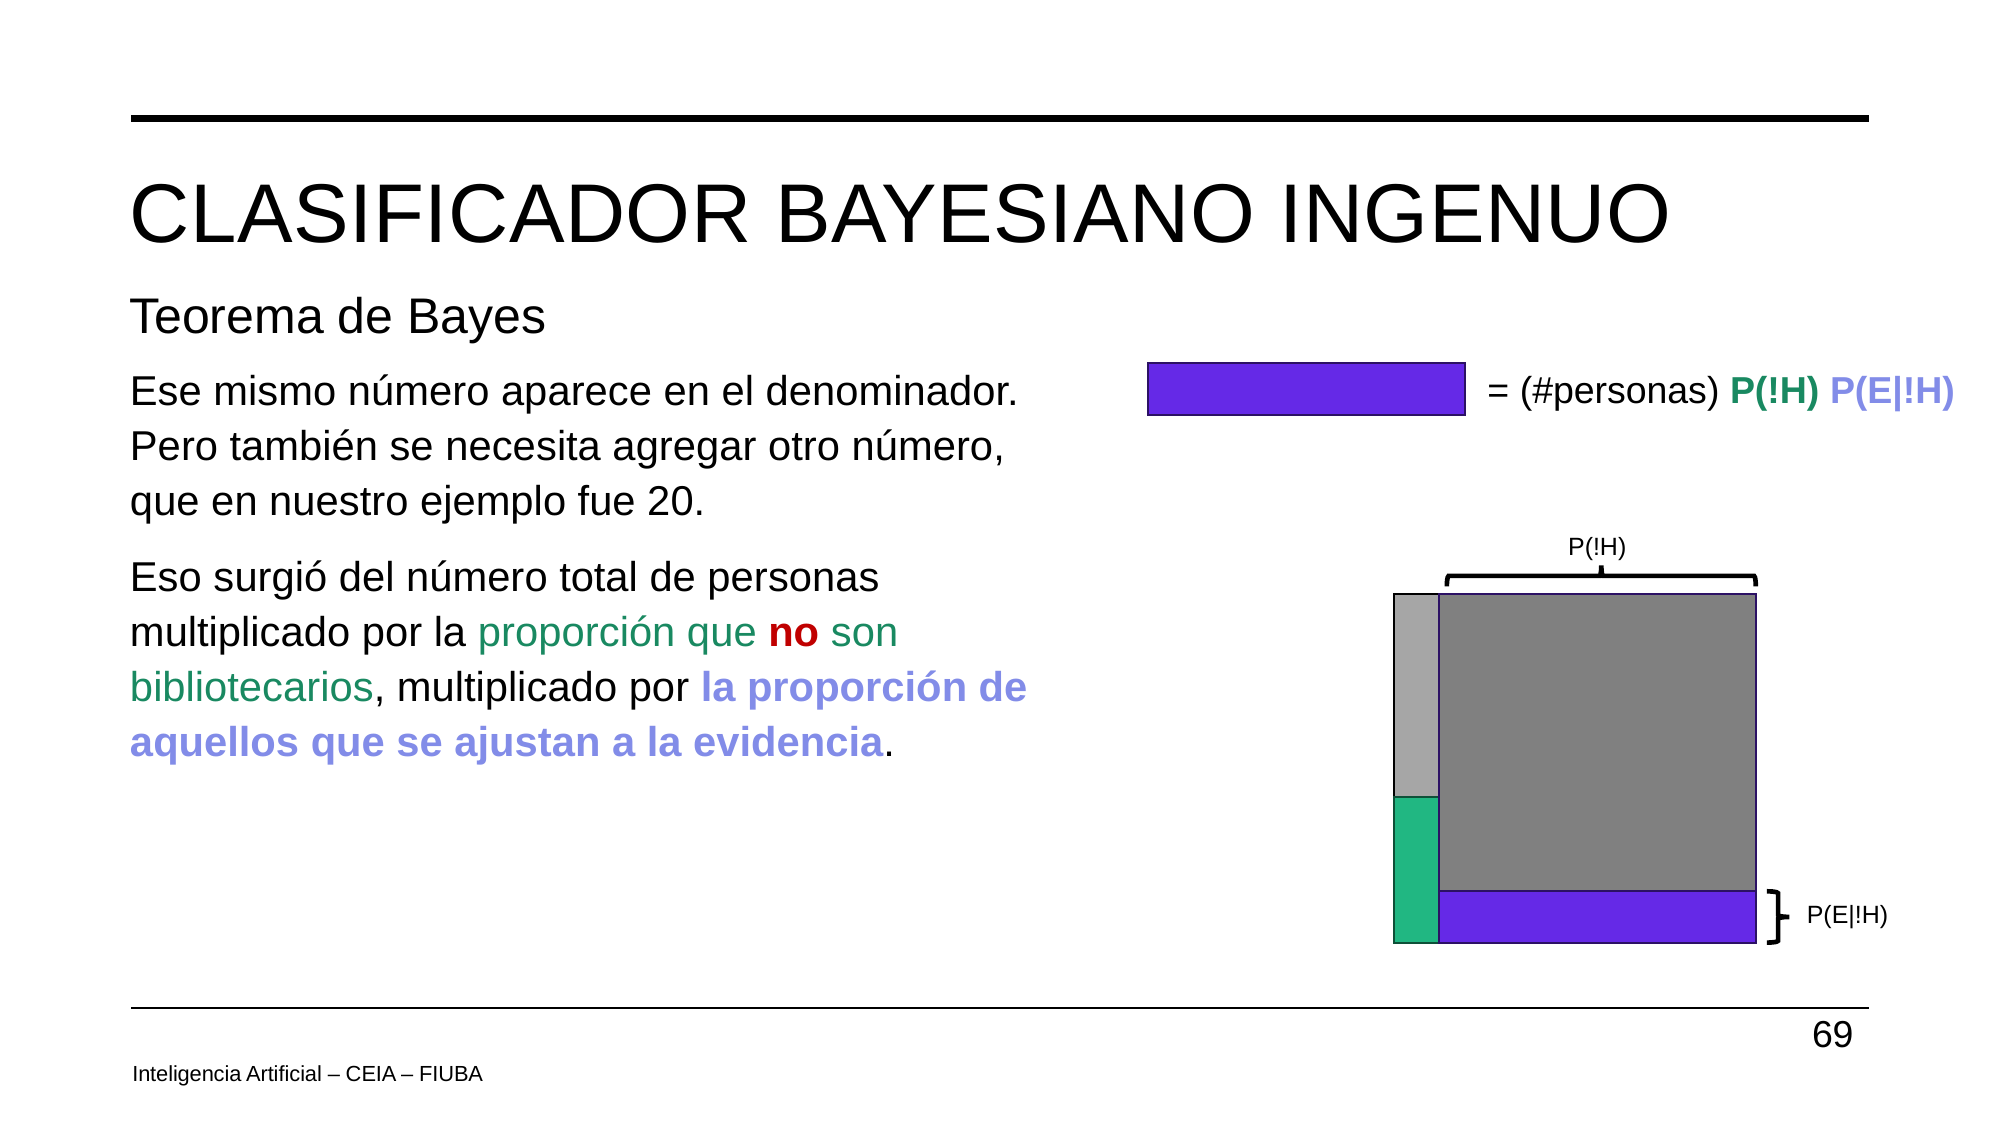

# Clasificador Bayesiano ingenuo
Teorema de Bayes
Ese mismo número aparece en el denominador. Pero también se necesita agregar otro número, que en nuestro ejemplo fue 20.
Eso surgió del número total de personas multiplicado por la proporción que no son bibliotecarios, multiplicado por la proporción de aquellos que se ajustan a la evidencia.
= (#personas) P(!H) P(E|!H)

P(!H)

P(E|!H)
69
Inteligencia Artificial – CEIA – FIUBA